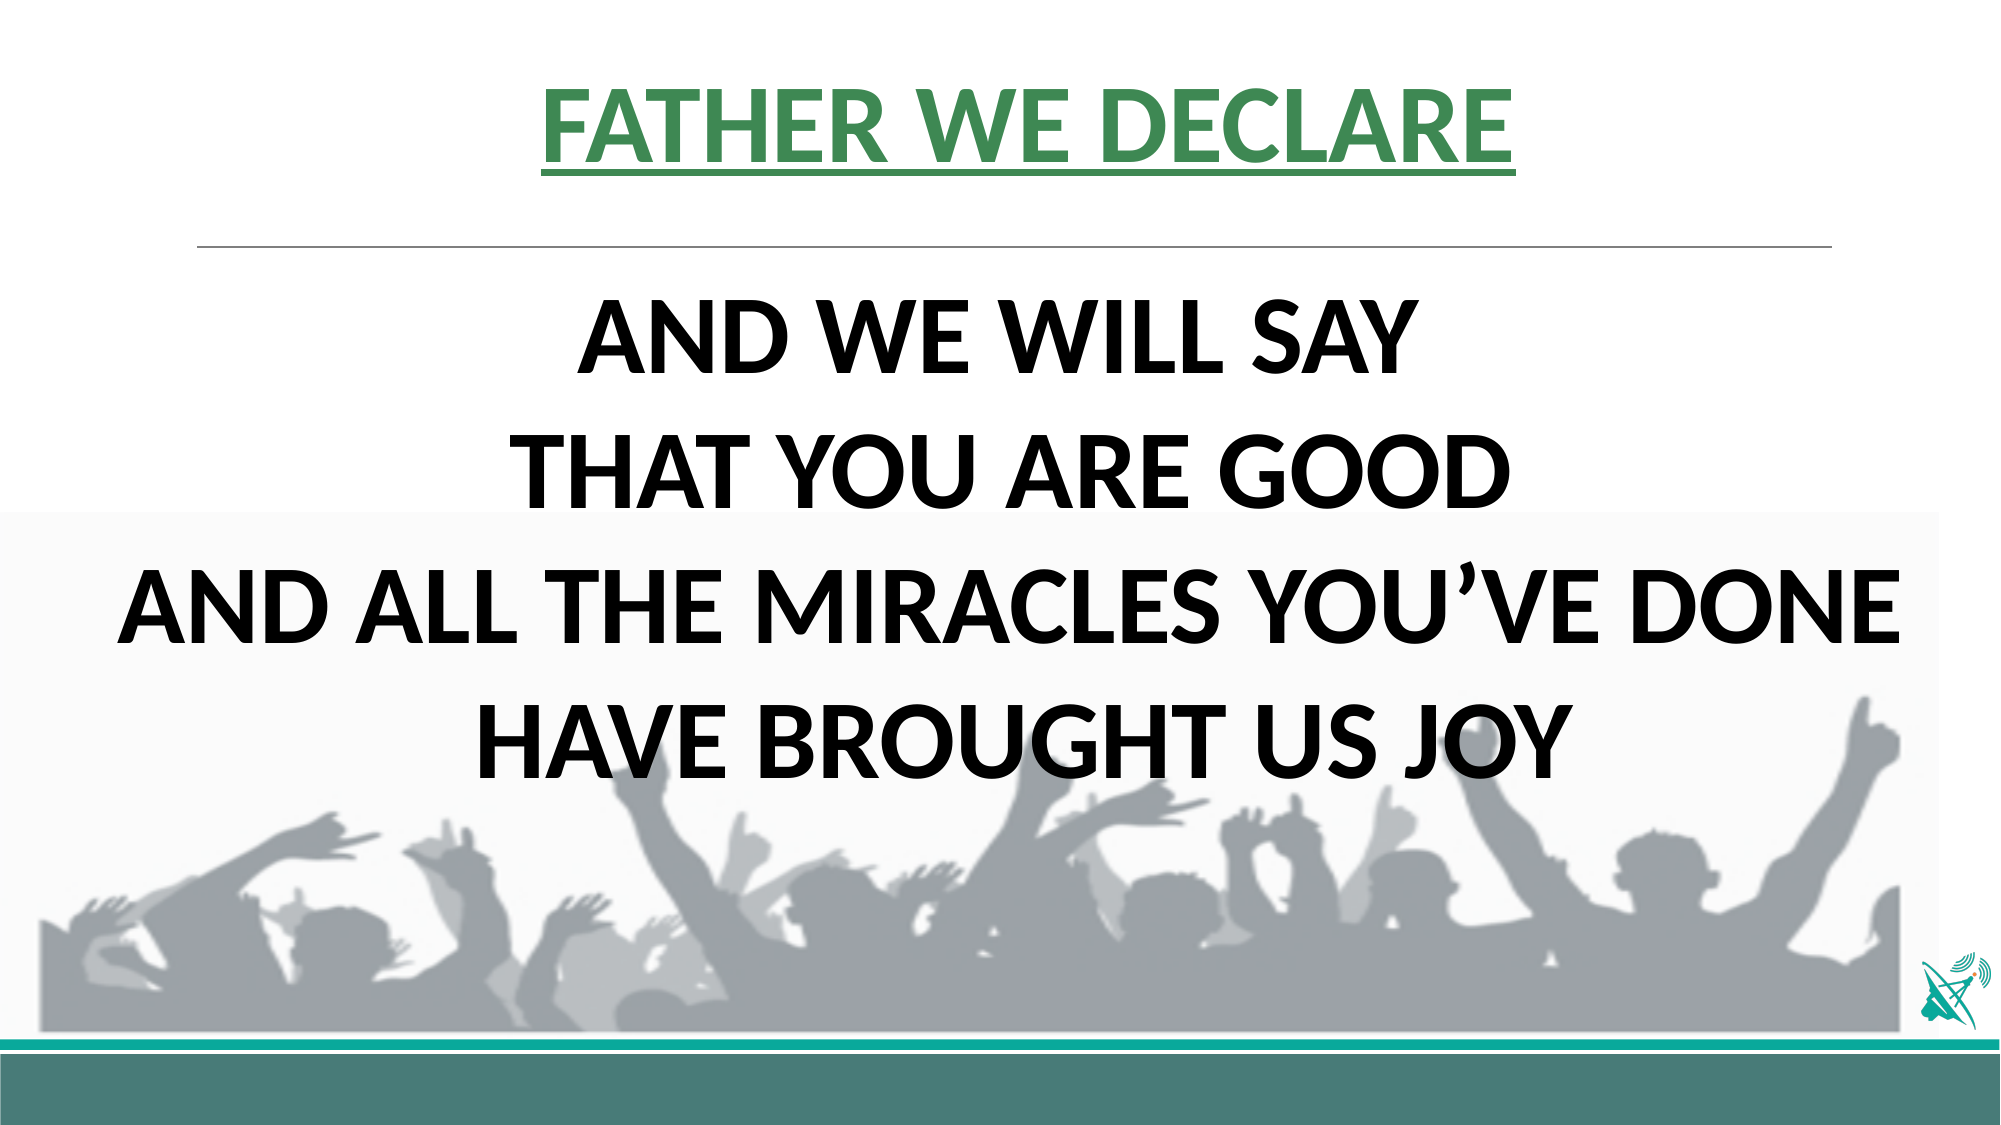

# FATHER WE DECLARE
AND WE WILL SAY
THAT YOU ARE GOOD
AND ALL THE MIRACLES YOU’VE DONE
 HAVE BROUGHT US JOY